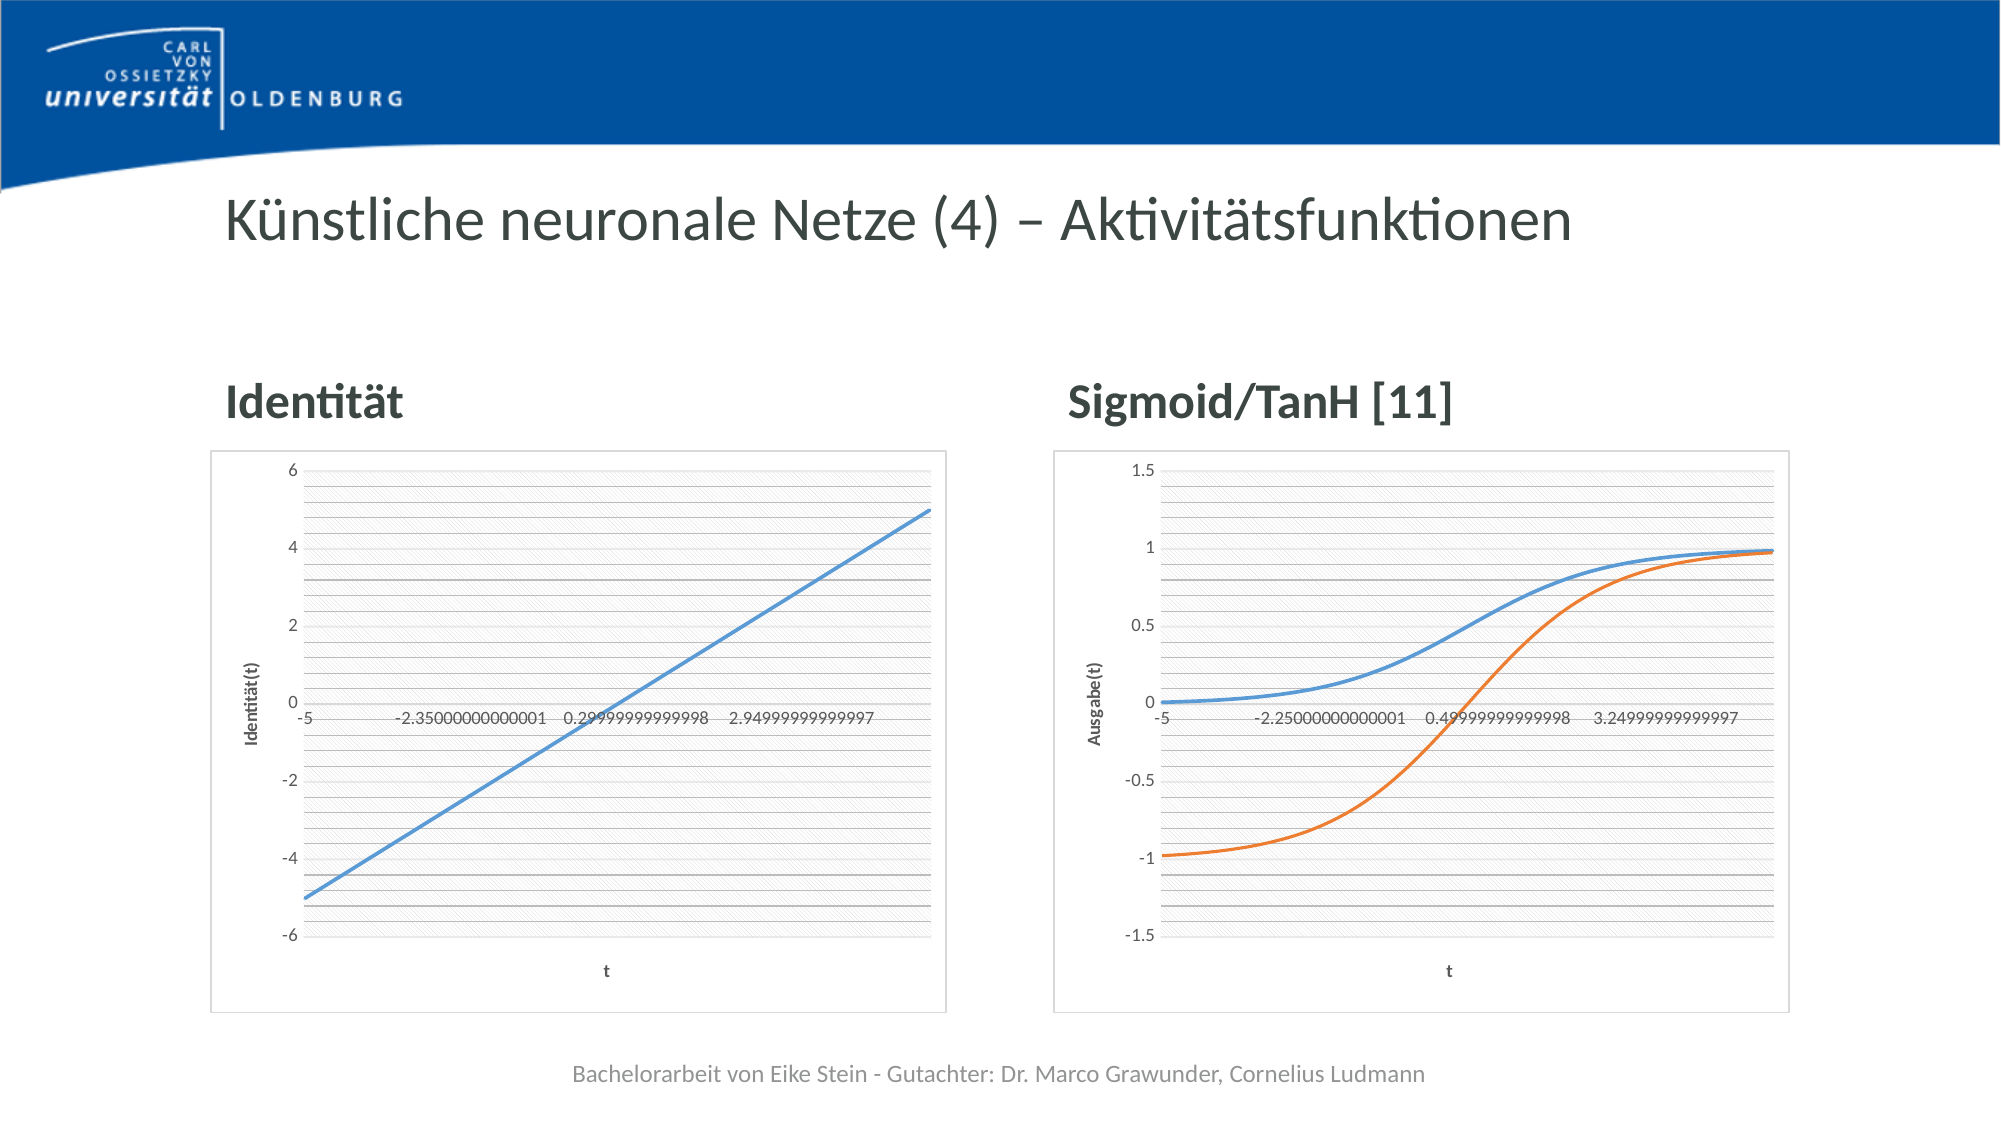

# Künstliche neuronale Netze (4) – Aktivitätsfunktionen
Identität
Sigmoid/TanH [11]

### Chart

| Category |  |
|---|---|
| -5 | -5.0 |
| -4.95 | -4.95 |
| -4.9000000000000004 | -4.9 |
| -4.8499999999999996 | -4.85 |
| -4.8 | -4.8 |
| -4.75 | -4.75 |
| -4.7 | -4.7 |
| -4.6500000000000004 | -4.65 |
| -4.5999999999999996 | -4.6 |
| -4.55 | -4.55 |
| -4.5 | -4.5 |
| -4.45 | -4.45 |
| -4.4000000000000004 | -4.4 |
| -4.3499999999999996 | -4.35 |
| -4.3 | -4.3 |
| -4.25 | -4.25 |
| -4.2 | -4.2 |
| -4.1500000000000004 | -4.15 |
| -4.0999999999999996 | -4.1 |
| -4.05 | -4.05 |
| -4 | -4.0 |
| -3.95 | -3.95 |
| -3.9 | -3.9 |
| -3.85 | -3.85 |
| -3.8 | -3.8 |
| -3.75 | -3.75 |
| -3.7 | -3.7 |
| -3.65 | -3.65 |
| -3.6 | -3.6 |
| -3.55000000000001 | -3.55000000000001 |
| -3.5000000000000102 | -3.50000000000001 |
| -3.4500000000000099 | -3.45000000000001 |
| -3.4000000000000101 | -3.40000000000001 |
| -3.3500000000000099 | -3.35000000000001 |
| -3.30000000000001 | -3.30000000000001 |
| -3.2500000000000102 | -3.25000000000001 |
| -3.2000000000000099 | -3.20000000000001 |
| -3.1500000000000101 | -3.15000000000001 |
| -3.1000000000000099 | -3.10000000000001 |
| -3.05000000000001 | -3.05000000000001 |
| -3.0000000000000102 | -3.00000000000001 |
| -2.9500000000000099 | -2.95000000000001 |
| -2.9000000000000101 | -2.90000000000001 |
| -2.8500000000000099 | -2.85000000000001 |
| -2.80000000000001 | -2.80000000000001 |
| -2.7500000000000102 | -2.75000000000001 |
| -2.7000000000000099 | -2.70000000000001 |
| -2.6500000000000101 | -2.65000000000001 |
| -2.6000000000000099 | -2.60000000000001 |
| -2.55000000000001 | -2.55000000000001 |
| -2.5000000000000102 | -2.50000000000001 |
| -2.4500000000000099 | -2.45000000000001 |
| -2.4000000000000101 | -2.40000000000001 |
| -2.3500000000000099 | -2.35000000000001 |
| -2.30000000000001 | -2.30000000000001 |
| -2.2500000000000102 | -2.25000000000001 |
| -2.2000000000000099 | -2.20000000000001 |
| -2.1500000000000101 | -2.15000000000001 |
| -2.1000000000000099 | -2.10000000000001 |
| -2.05000000000001 | -2.05000000000001 |
| -2.0000000000000102 | -2.00000000000001 |
| -1.9500000000000099 | -1.95000000000001 |
| -1.9000000000000099 | -1.90000000000001 |
| -1.8500000000000101 | -1.85000000000001 |
| -1.80000000000001 | -1.80000000000001 |
| -1.75000000000001 | -1.75000000000001 |
| -1.7000000000000099 | -1.70000000000001 |
| -1.6500000000000099 | -1.65000000000001 |
| -1.6000000000000101 | -1.60000000000001 |
| -1.55000000000001 | -1.55000000000001 |
| -1.50000000000001 | -1.50000000000001 |
| -1.4500000000000099 | -1.45000000000001 |
| -1.4000000000000099 | -1.40000000000001 |
| -1.3500000000000101 | -1.35000000000001 |
| -1.30000000000001 | -1.30000000000001 |
| -1.25000000000001 | -1.25000000000001 |
| -1.2000000000000099 | -1.20000000000001 |
| -1.1500000000000099 | -1.15000000000001 |
| -1.1000000000000101 | -1.10000000000001 |
| -1.05000000000001 | -1.05000000000001 |
| -1.00000000000001 | -1.00000000000001 |
| -0.95000000000000995 | -0.95000000000001 |
| -0.90000000000001001 | -0.90000000000001 |
| -0.85000000000000997 | -0.85000000000001 |
| -0.80000000000001004 | -0.80000000000001 |
| -0.75000000000001998 | -0.75000000000002 |
| -0.70000000000002005 | -0.70000000000002 |
| -0.65000000000002001 | -0.65000000000002 |
| -0.60000000000001996 | -0.60000000000002 |
| -0.55000000000002003 | -0.55000000000002 |
| -0.50000000000001998 | -0.50000000000002 |
| -0.45000000000002 | -0.45000000000002 |
| -0.40000000000002001 | -0.40000000000002 |
| -0.35000000000002002 | -0.35000000000002 |
| -0.30000000000001997 | -0.30000000000002 |
| -0.25000000000001998 | -0.25000000000002 |
| -0.20000000000002 | -0.20000000000002 |
| -0.15000000000002001 | -0.15000000000002 |
| -0.10000000000002 | -0.10000000000002 |
| -5.0000000000020299E-2 | -0.0500000000000203 |
| 0 | 0.0 |
| 4.9999999999980303E-2 | 0.0499999999999803 |
| 9.9999999999980105E-2 | 0.0999999999999801 |
| 0.14999999999998001 | 0.14999999999998 |
| 0.19999999999998 | 0.19999999999998 |
| 0.24999999999997999 | 0.24999999999998 |
| 0.29999999999998 | 0.29999999999998 |
| 0.34999999999997999 | 0.34999999999998 |
| 0.39999999999997998 | 0.39999999999998 |
| 0.44999999999998003 | 0.44999999999998 |
| 0.49999999999998002 | 0.49999999999998 |
| 0.54999999999997995 | 0.54999999999998 |
| 0.59999999999997999 | 0.59999999999998 |
| 0.64999999999998004 | 0.64999999999998 |
| 0.69999999999997997 | 0.69999999999998 |
| 0.74999999999998002 | 0.74999999999998 |
| 0.79999999999997995 | 0.79999999999998 |
| 0.84999999999997999 | 0.84999999999998 |
| 0.89999999999998004 | 0.89999999999998 |
| 0.94999999999997997 | 0.94999999999998 |
| 0.99999999999998002 | 0.99999999999998 |
| 1.0499999999999801 | 1.04999999999998 |
| 1.0999999999999801 | 1.09999999999998 |
| 1.1499999999999799 | 1.14999999999998 |
| 1.19999999999998 | 1.19999999999998 |
| 1.24999999999998 | 1.24999999999998 |
| 1.2999999999999801 | 1.29999999999998 |
| 1.3499999999999801 | 1.34999999999998 |
| 1.3999999999999799 | 1.39999999999998 |
| 1.44999999999998 | 1.44999999999998 |
| 1.49999999999998 | 1.49999999999998 |
| 1.5499999999999801 | 1.54999999999998 |
| 1.5999999999999801 | 1.59999999999998 |
| 1.6499999999999799 | 1.64999999999998 |
| 1.69999999999998 | 1.69999999999998 |
| 1.74999999999998 | 1.74999999999998 |
| 1.7999999999999801 | 1.79999999999998 |
| 1.8499999999999801 | 1.84999999999998 |
| 1.8999999999999799 | 1.89999999999998 |
| 1.94999999999998 | 1.94999999999998 |
| 1.99999999999998 | 1.99999999999998 |
| 2.0499999999999701 | 2.04999999999997 |
| 2.0999999999999699 | 2.09999999999997 |
| 2.1499999999999702 | 2.14999999999997 |
| 2.19999999999997 | 2.19999999999997 |
| 2.2499999999999698 | 2.24999999999997 |
| 2.2999999999999701 | 2.29999999999997 |
| 2.3499999999999699 | 2.34999999999997 |
| 2.3999999999999702 | 2.39999999999997 |
| 2.44999999999997 | 2.44999999999997 |
| 2.4999999999999698 | 2.49999999999997 |
| 2.5499999999999701 | 2.54999999999997 |
| 2.5999999999999699 | 2.59999999999997 |
| 2.6499999999999702 | 2.64999999999997 |
| 2.69999999999997 | 2.69999999999997 |
| 2.7499999999999698 | 2.74999999999997 |
| 2.7999999999999701 | 2.79999999999997 |
| 2.8499999999999699 | 2.84999999999997 |
| 2.8999999999999702 | 2.89999999999997 |
| 2.94999999999997 | 2.94999999999997 |
| 2.9999999999999698 | 2.99999999999997 |
| 3.0499999999999701 | 3.04999999999997 |
| 3.0999999999999699 | 3.09999999999997 |
| 3.1499999999999702 | 3.14999999999997 |
| 3.19999999999997 | 3.19999999999997 |
| 3.2499999999999698 | 3.24999999999997 |
| 3.2999999999999701 | 3.29999999999997 |
| 3.3499999999999699 | 3.34999999999997 |
| 3.3999999999999702 | 3.39999999999997 |
| 3.44999999999997 | 3.44999999999997 |
| 3.4999999999999698 | 3.49999999999997 |
| 3.5499999999999701 | 3.54999999999997 |
| 3.5999999999999699 | 3.59999999999997 |
| 3.6499999999999599 | 3.64999999999996 |
| 3.6999999999999602 | 3.69999999999996 |
| 3.74999999999996 | 3.74999999999996 |
| 3.7999999999999599 | 3.79999999999996 |
| 3.8499999999999601 | 3.84999999999996 |
| 3.8999999999999599 | 3.89999999999996 |
| 3.9499999999999602 | 3.94999999999996 |
| 3.99999999999996 | 3.99999999999996 |
| 4.0499999999999599 | 4.04999999999996 |
| 4.0999999999999597 | 4.09999999999996 |
| 4.1499999999999604 | 4.14999999999996 |
| 4.1999999999999602 | 4.19999999999996 |
| 4.24999999999996 | 4.24999999999996 |
| 4.2999999999999599 | 4.29999999999996 |
| 4.3499999999999597 | 4.34999999999996 |
| 4.3999999999999604 | 4.39999999999996 |
| 4.4499999999999602 | 4.44999999999996 |
| 4.49999999999996 | 4.49999999999996 |
| 4.5499999999999599 | 4.54999999999996 |
| 4.5999999999999597 | 4.59999999999996 |
| 4.6499999999999604 | 4.64999999999996 |
| 4.6999999999999602 | 4.69999999999996 |
| 4.74999999999996 | 4.74999999999996 |
| 4.7999999999999599 | 4.79999999999996 |
| 4.8499999999999597 | 4.84999999999996 |
| 4.8999999999999604 | 4.89999999999996 |
| 4.9499999999999602 | 4.94999999999996 |
| 4.99999999999996 | 4.99999999999996 |

### Chart

| Category |  | TanH |
|---|---|---|
| -5 | 0.012150815673329953 | -0.9756983686533401 |
| -4.95 | 0.01269021789726471 | -0.9746195642054706 |
| -4.9000000000000004 | 0.013253244151176057 | -0.9734935116976479 |
| -4.8499999999999996 | 0.013840899976081372 | -0.9723182000478372 |
| -4.8 | 0.014454231077620245 | -0.9710915378447595 |
| -4.75 | 0.015094324690224611 | -0.9698113506195508 |
| -4.7 | 0.01576231096504956 | -0.9684753780699009 |
| -4.6500000000000004 | 0.016459364379686127 | -0.9670812712406277 |
| -4.5999999999999996 | 0.017186705167362596 | -0.9656265896652748 |
| -4.55 | 0.017945600762996734 | -0.9641087984740065 |
| -4.5 | 0.018737367263088594 | -0.9625252654738228 |
| -4.45 | 0.01956337089603846 | -0.9608732582079231 |
| -4.4000000000000004 | 0.020425029499036497 | -0.959149941001927 |
| -4.3499999999999996 | 0.021323813997197832 | -0.9573523720056043 |
| -4.3 | 0.02226124988010662 | -0.9554775002397867 |
| -4.25 | 0.02323891867038549 | -0.9535221626592291 |
| -4.2 | 0.024258459378318015 | -0.951483081243364 |
| -4.1500000000000004 | 0.02532156993592374 | -0.9493568601281526 |
| -4.0999999999999996 | 0.02643000860321312 | -0.9471399827935738 |
| -4.05 | 0.02758559533863477 | -0.9448288093227305 |
| -4 | 0.028790213124968093 | -0.9424195737500638 |
| -3.95 | 0.0300458092411092 | -0.9399083815177816 |
| -3.9 | 0.03135439646934863 | -0.9372912070613028 |
| -3.85 | 0.03271805422684438 | -0.9345638915463113 |
| -3.8 | 0.03413892960905501 | -0.93172214078189 |
| -3.75 | 0.035619238331914736 | -0.9287615233361706 |
| -3.7 | 0.03716126555851033 | -0.9256774688829793 |
| -3.65 | 0.03876736659495712 | -0.9224652668100858 |
| -3.6 | 0.04043996743907592 | -0.9191200651218482 |
| -3.55000000000001 | 0.04218156516434505 | -0.9156368696713099 |
| -3.5000000000000102 | 0.04399472812045309 | -0.9120105437590939 |
| -3.4500000000000099 | 0.04588209593060136 | -0.9082358081387973 |
| -3.4000000000000101 | 0.047846379264538164 | -0.9043072414709237 |
| -3.3500000000000099 | 0.04989035936511566 | -0.9002192812697687 |
| -3.30000000000001 | 0.052016887304998996 | -0.895966225390002 |
| -3.2500000000000102 | 0.05422888294901108 | -0.8915422341019779 |
| -3.2000000000000099 | 0.056529333596491184 | -0.8869413328070176 |
| -3.1500000000000101 | 0.05892129227699495 | -0.8821574154460101 |
| -3.1000000000000099 | 0.06140787567168913 | -0.8771842486566217 |
| -3.05000000000001 | 0.06399226163191263 | -0.8720154767361747 |
| -3.0000000000000102 | 0.06667768626561626 | -0.8666446274687675 |
| -2.9500000000000099 | 0.06946744056177467 | -0.8610651188764507 |
| -2.9000000000000101 | 0.07236486652242188 | -0.8552702669551562 |
| -2.8500000000000099 | 0.07537335277171998 | -0.8492532944565601 |
| -2.80000000000001 | 0.07849632961146515 | -0.8430073407770697 |
| -2.7500000000000102 | 0.08173726349270133 | -0.8365254730145973 |
| -2.7000000000000099 | 0.08509965087368378 | -0.8298006982526325 |
| -2.6500000000000101 | 0.08858701143535475 | -0.8228259771292905 |
| -2.6000000000000099 | 0.09220288062679746 | -0.815594238746405 |
| -2.55000000000001 | 0.09595080151486624 | -0.8080983969702675 |
| -2.5000000000000102 | 0.09983431591439137 | -0.8003313681712172 |
| -2.4500000000000099 | 0.10385695477806513 | -0.7922860904438698 |
| -2.4000000000000101 | 0.10802222782837287 | -0.7839555443432542 |
| -2.3500000000000099 | 0.11233361241777925 | -0.7753327751644414 |
| -2.30000000000001 | 0.116794541607845 | -0.7664109167843101 |
| -2.2500000000000102 | 0.12140839146306996 | -0.75718321707386 |
| -2.2000000000000099 | 0.1261784675610551 | -0.7476430648778898 |
| -2.1500000000000101 | 0.13110799072707197 | -0.7377840185458561 |
| -2.1000000000000099 | 0.13620008200832853 | -0.7275998359833429 |
| -2.05000000000001 | 0.14145774691113036 | -0.7170845061777393 |
| -2.0000000000000102 | 0.14688385893274075 | -0.7062322821345185 |
| -1.9500000000000099 | 0.1524811424290209 | -0.6950377151419582 |
| -1.9000000000000099 | 0.15825215486884012 | -0.6834956902623197 |
| -1.8500000000000101 | 0.16419926853673372 | -0.6716014629265326 |
| -1.80000000000001 | 0.17032465175627307 | -0.6593506964874538 |
| -1.75000000000001 | 0.17663024971801422 | -0.6467395005639716 |
| -1.7000000000000099 | 0.18311776500758778 | -0.6337644699848244 |
| -1.6500000000000099 | 0.1897886379413534 | -0.6204227241172933 |
| -1.6000000000000101 | 0.1966440268289143 | -0.6067119463421714 |
| -1.55000000000001 | 0.20368478829349124 | -0.5926304234130175 |
| -1.50000000000001 | 0.21091145779250112 | -0.5781770844149978 |
| -1.4500000000000099 | 0.2183242304914561 | -0.5633515390170878 |
| -1.4000000000000099 | 0.22592294265426976 | -0.5481541146914605 |
| -1.3500000000000101 | 0.2337070537219787 | -0.5325858925560426 |
| -1.30000000000001 | 0.24167562925952044 | -0.5166487414809591 |
| -1.25000000000001 | 0.2498273249562842 | -0.5003453500874315 |
| -1.2000000000000099 | 0.25816037187042373 | -0.48367925625915253 |
| -1.1500000000000099 | 0.26667256310914167 | -0.46665487378171666 |
| -1.1000000000000101 | 0.27536124213708185 | -0.4492775157258363 |
| -1.05000000000001 | 0.2842232929023981 | -0.43155341419520377 |
| -1.00000000000001 | 0.29325513196480757 | -0.41348973607038486 |
| -0.95000000000000995 | 0.30245270280184255 | -0.3950945943963149 |
| -0.90000000000001001 | 0.31181147245847857 | -0.37637705508304287 |
| -0.85000000000000997 | 0.3213264306912794 | -0.35734713861744116 |
| -0.80000000000001004 | 0.33099209174116667 | -0.33801581651766666 |
| -0.75000000000001998 | 0.34080249884895086 | -0.3183950023020983 |
| -0.70000000000002005 | 0.3507512316049995 | -0.298497536790001 |
| -0.65000000000002001 | 0.3608314161989918 | -0.27833716760201643 |
| -0.60000000000001996 | 0.3710357386080494 | -0.2579285227839012 |
| -0.55000000000002003 | 0.3813564607317298 | -0.2372870785365404 |
| -0.50000000000001998 | 0.3917854394510613 | -0.21642912109787737 |
| -0.45000000000002 | 0.4023141485562857 | -0.19537170288742856 |
| -0.40000000000002001 | 0.4129337034548328 | -0.17413259309033435 |
| -0.35000000000002002 | 0.4236348885378109 | -0.1527302229243782 |
| -0.30000000000001997 | 0.43440818705053613 | -0.13118362589892774 |
| -0.25000000000001998 | 0.4452438132809484 | -0.10951237343810316 |
| -0.20000000000002 | 0.4561317468497423 | -0.08773650630051544 |
| -0.15000000000002001 | 0.46706176885828965 | -0.0658764622834207 |
| -0.10000000000002 | 0.4780234996254703 | -0.04395300074905939 |
| -5.0000000000020299E-2 | 0.4890064377228798 | -0.021987124554240345 |
| 0 | 0.5 | 0.0 |
| 4.9999999999980303E-2 | 0.5109935622771113 | 0.021987124554222692 |
| 9.9999999999980105E-2 | 0.5219765003745209 | 0.04395300074904185 |
| 0.14999999999998001 | 0.5329382311417015 | 0.06587646228340294 |
| 0.19999999999998 | 0.543868253150249 | 0.08773650630049801 |
| 0.24999999999997999 | 0.5547561867190429 | 0.10951237343808584 |
| 0.29999999999998 | 0.5655918129494553 | 0.13118362589891053 |
| 0.34999999999997999 | 0.5763651114621806 | 0.15273022292436123 |
| 0.39999999999997998 | 0.5870662965451586 | 0.17413259309031726 |
| 0.44999999999998003 | 0.5976858514437059 | 0.1953717028874118 |
| 0.49999999999998002 | 0.6082145605489303 | 0.2164291210978606 |
| 0.54999999999997995 | 0.6186435392682619 | 0.23728707853652375 |
| 0.59999999999997999 | 0.6289642613919424 | 0.2579285227838848 |
| 0.64999999999998004 | 0.6391685838010002 | 0.27833716760200033 |
| 0.69999999999997997 | 0.6492487683949925 | 0.2984975367899849 |
| 0.74999999999998002 | 0.6591975011510413 | 0.3183950023020825 |
| 0.79999999999997995 | 0.6690079082588274 | 0.3380158165176548 |
| 0.84999999999997999 | 0.6786735693087147 | 0.3573471386174294 |
| 0.89999999999998004 | 0.6881885275415157 | 0.37637705508303143 |
| 0.94999999999997997 | 0.6975472971981519 | 0.3950945943963038 |
| 0.99999999999998002 | 0.706744868035187 | 0.413489736070374 |
| 1.0499999999999801 | 0.7157767070975966 | 0.4315534141951931 |
| 1.0999999999999801 | 0.7246387578629129 | 0.44927751572582575 |
| 1.1499999999999799 | 0.7333274368908532 | 0.46665487378170645 |
| 1.19999999999998 | 0.7418396281295712 | 0.4836792562591423 |
| 1.24999999999998 | 0.7501726750437109 | 0.5003453500874218 |
| 1.2999999999999801 | 0.7583243707404748 | 0.5166487414809495 |
| 1.3499999999999801 | 0.7662929462780166 | 0.5325858925560332 |
| 1.3999999999999799 | 0.7740770573457255 | 0.548154114691451 |
| 1.44999999999998 | 0.7816757695085395 | 0.5633515390170789 |
| 1.49999999999998 | 0.7890885422074945 | 0.5781770844149889 |
| 1.5499999999999801 | 0.7963152117065045 | 0.5926304234130091 |
| 1.5999999999999801 | 0.8033559731710815 | 0.6067119463421631 |
| 1.6499999999999799 | 0.8102113620586426 | 0.6204227241172853 |
| 1.69999999999998 | 0.8168822349924082 | 0.6337644699848164 |
| 1.74999999999998 | 0.823369750281982 | 0.646739500563964 |
| 1.7999999999999801 | 0.8296753482437232 | 0.6593506964874465 |
| 1.8499999999999801 | 0.8358007314632627 | 0.6716014629265254 |
| 1.8999999999999799 | 0.8417478451311564 | 0.6834956902623128 |
| 1.94999999999998 | 0.8475188575709757 | 0.6950377151419513 |
| 1.99999999999998 | 0.853116141067256 | 0.706232282134512 |
| 2.0499999999999701 | 0.8585422530888654 | 0.7170845061777309 |
| 2.0999999999999699 | 0.8637999179916673 | 0.7275998359833347 |
| 2.1499999999999702 | 0.8688920092729241 | 0.7377840185458482 |
| 2.19999999999997 | 0.8738215324389409 | 0.7476430648778818 |
| 2.2499999999999698 | 0.8785916085369263 | 0.7571832170738526 |
| 2.2999999999999701 | 0.8832054583921514 | 0.7664109167843027 |
| 2.3499999999999699 | 0.8876663875822173 | 0.7753327751644346 |
| 2.3999999999999702 | 0.8919777721716238 | 0.7839555443432475 |
| 2.44999999999997 | 0.8961430452219317 | 0.7922860904438633 |
| 2.4999999999999698 | 0.9001656840856054 | 0.8003313681712108 |
| 2.5499999999999701 | 0.9040491984851307 | 0.8080983969702613 |
| 2.5999999999999699 | 0.9077971193731996 | 0.8155942387463992 |
| 2.6499999999999702 | 0.9114129885646424 | 0.8228259771292847 |
| 2.69999999999997 | 0.9149003491263136 | 0.8298006982526271 |
| 2.7499999999999698 | 0.918262736507296 | 0.8365254730145919 |
| 2.7999999999999701 | 0.9215036703885323 | 0.8430073407770646 |
| 2.8499999999999699 | 0.9246266472282775 | 0.849253294456555 |
| 2.8999999999999702 | 0.9276351334775758 | 0.8552702669551515 |
| 2.94999999999997 | 0.930532559438223 | 0.861065118876446 |
| 2.9999999999999698 | 0.9333223137343816 | 0.8666446274687631 |
| 3.0499999999999701 | 0.9360077383680853 | 0.8720154767361705 |
| 3.0999999999999699 | 0.9385921243283089 | 0.8771842486566177 |
| 3.1499999999999702 | 0.9410787077230031 | 0.8821574154460061 |
| 3.19999999999997 | 0.943470666403507 | 0.8869413328070139 |
| 3.2499999999999698 | 0.945771117050987 | 0.8915422341019741 |
| 3.2999999999999701 | 0.9479831126949994 | 0.8959662253899987 |
| 3.3499999999999699 | 0.9501096406348826 | 0.9002192812697651 |
| 3.3999999999999702 | 0.9521536207354603 | 0.9043072414709206 |
| 3.44999999999997 | 0.954117904069397 | 0.908235808138794 |
| 3.4999999999999698 | 0.9560052718795454 | 0.9120105437590909 |
| 3.5499999999999701 | 0.9578184348356535 | 0.9156368696713071 |
| 3.5999999999999699 | 0.9595600325609229 | 0.9191200651218459 |
| 3.6499999999999599 | 0.9612326334050415 | 0.922465266810083 |
| 3.6999999999999602 | 0.9628387344414884 | 0.9256774688829768 |
| 3.74999999999996 | 0.9643807616680841 | 0.9287615233361681 |
| 3.7999999999999599 | 0.9658610703909439 | 0.9317221407818879 |
| 3.8499999999999601 | 0.9672819457731544 | 0.9345638915463088 |
| 3.8999999999999599 | 0.9686456035306503 | 0.9372912070613006 |
| 3.9499999999999602 | 0.9699541907588898 | 0.9399083815177796 |
| 3.99999999999996 | 0.971209786875031 | 0.942419573750062 |
| 4.0499999999999599 | 0.9724144046613643 | 0.9448288093227286 |
| 4.0999999999999597 | 0.973569991396786 | 0.947139982793572 |
| 4.1499999999999604 | 0.9746784300640755 | 0.949356860128151 |
| 4.1999999999999602 | 0.9757415406216812 | 0.9514830812433623 |
| 4.24999999999996 | 0.9767610813296138 | 0.9535221626592276 |
| 4.2999999999999599 | 0.9777387501198926 | 0.9554775002397853 |
| 4.3499999999999597 | 0.9786761860028015 | 0.957352372005603 |
| 4.3999999999999604 | 0.9795749705009628 | 0.9591499410019255 |
| 4.4499999999999602 | 0.9804366291039609 | 0.9608732582079218 |
| 4.49999999999996 | 0.9812626327369107 | 0.9625252654738214 |
| 4.5499999999999599 | 0.9820543992370027 | 0.9641087984740053 |
| 4.5999999999999597 | 0.9828132948326369 | 0.9656265896652738 |
| 4.6499999999999604 | 0.9835406356203132 | 0.9670812712406265 |
| 4.6999999999999602 | 0.9842376890349498 | 0.9684753780698996 |
| 4.74999999999996 | 0.9849056753097749 | 0.9698113506195498 |
| 4.7999999999999599 | 0.9855457689223793 | 0.9710915378447587 |
| 4.8499999999999597 | 0.9861591000239182 | 0.9723182000478363 |
| 4.8999999999999604 | 0.9867467558488234 | 0.9734935116976469 |
| 4.9499999999999602 | 0.9873097821027349 | 0.9746195642054698 |
| 4.99999999999996 | 0.9878491843266696 | 0.9756983686533391 |
Bachelorarbeit von Eike Stein - Gutachter: Dr. Marco Grawunder, Cornelius Ludmann
15